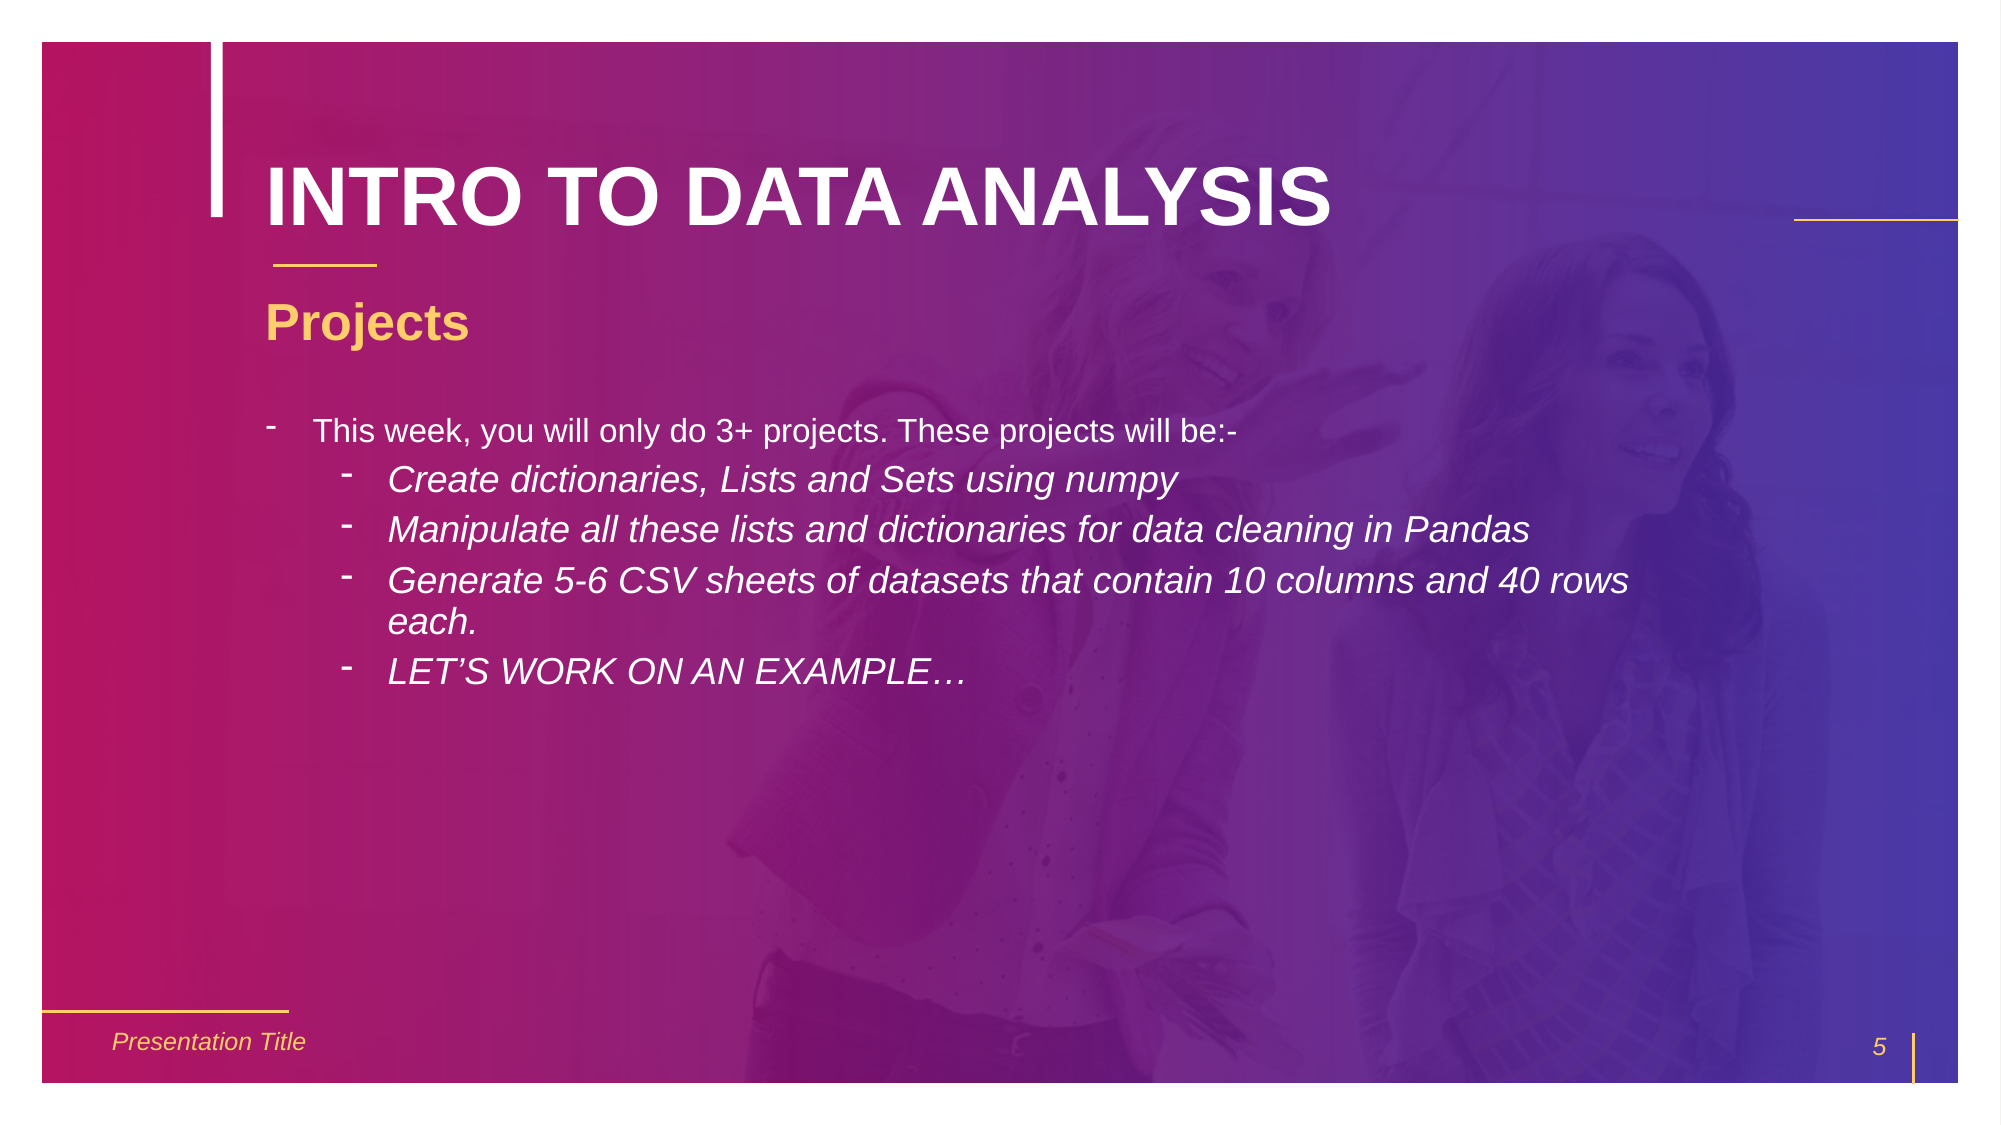

# INTRO TO DATA ANALYSIS

Projects
This week, you will only do 3+ projects. These projects will be:-
Create dictionaries, Lists and Sets using numpy
Manipulate all these lists and dictionaries for data cleaning in Pandas
Generate 5-6 CSV sheets of datasets that contain 10 columns and 40 rows each.
LET’S WORK ON AN EXAMPLE…
Presentation Title
5